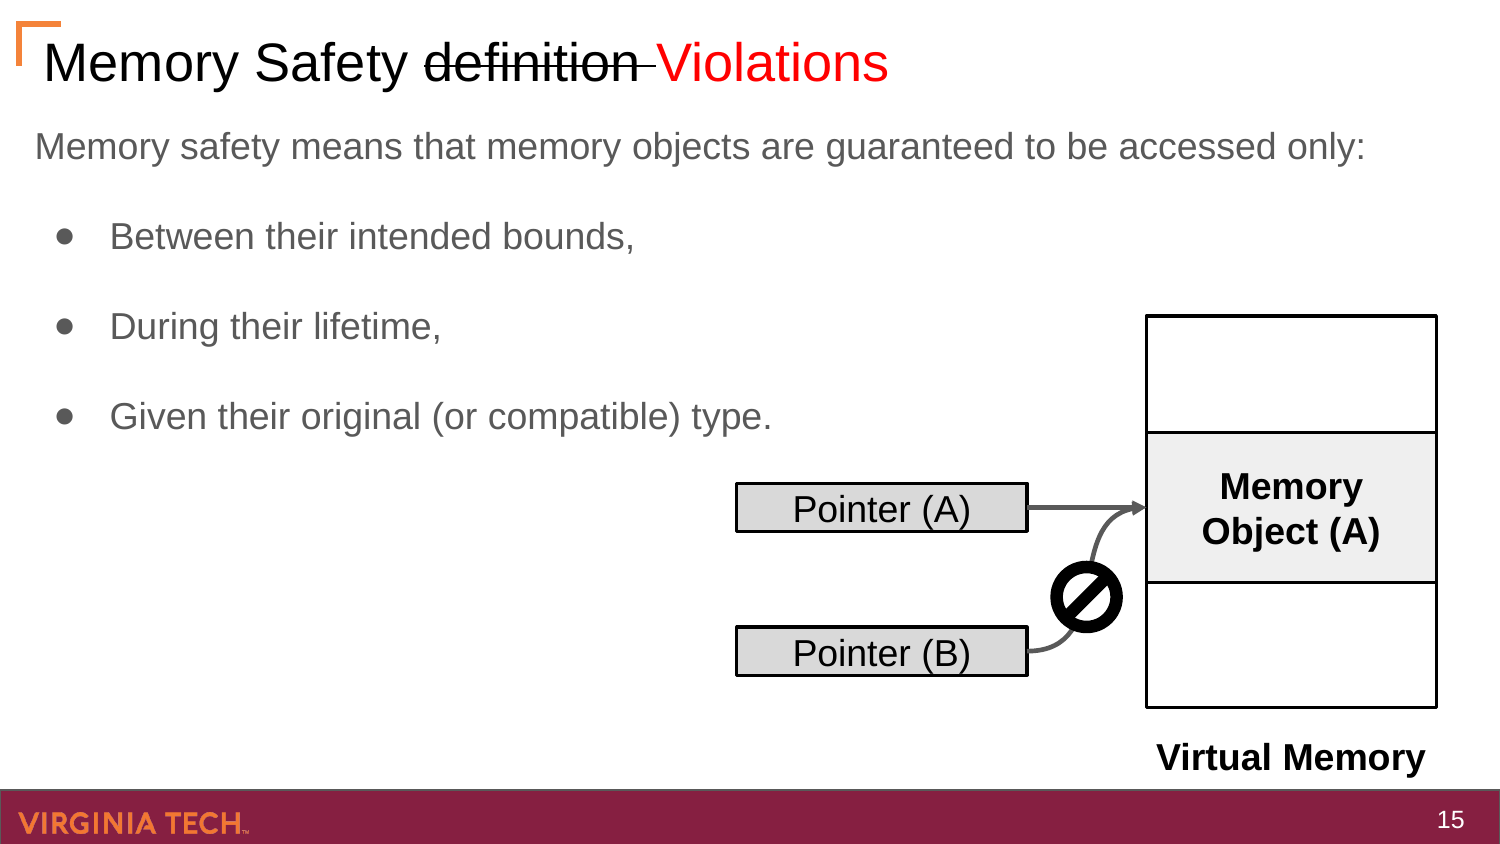

# Memory Safety definition Violations
Memory safety means that memory objects are guaranteed to be accessed only:

Between their intended bounds,

During their lifetime,

Given their original (or compatible) type.

Memory Object (A)
Pointer (A)

Pointer (B)
Virtual Memory
15